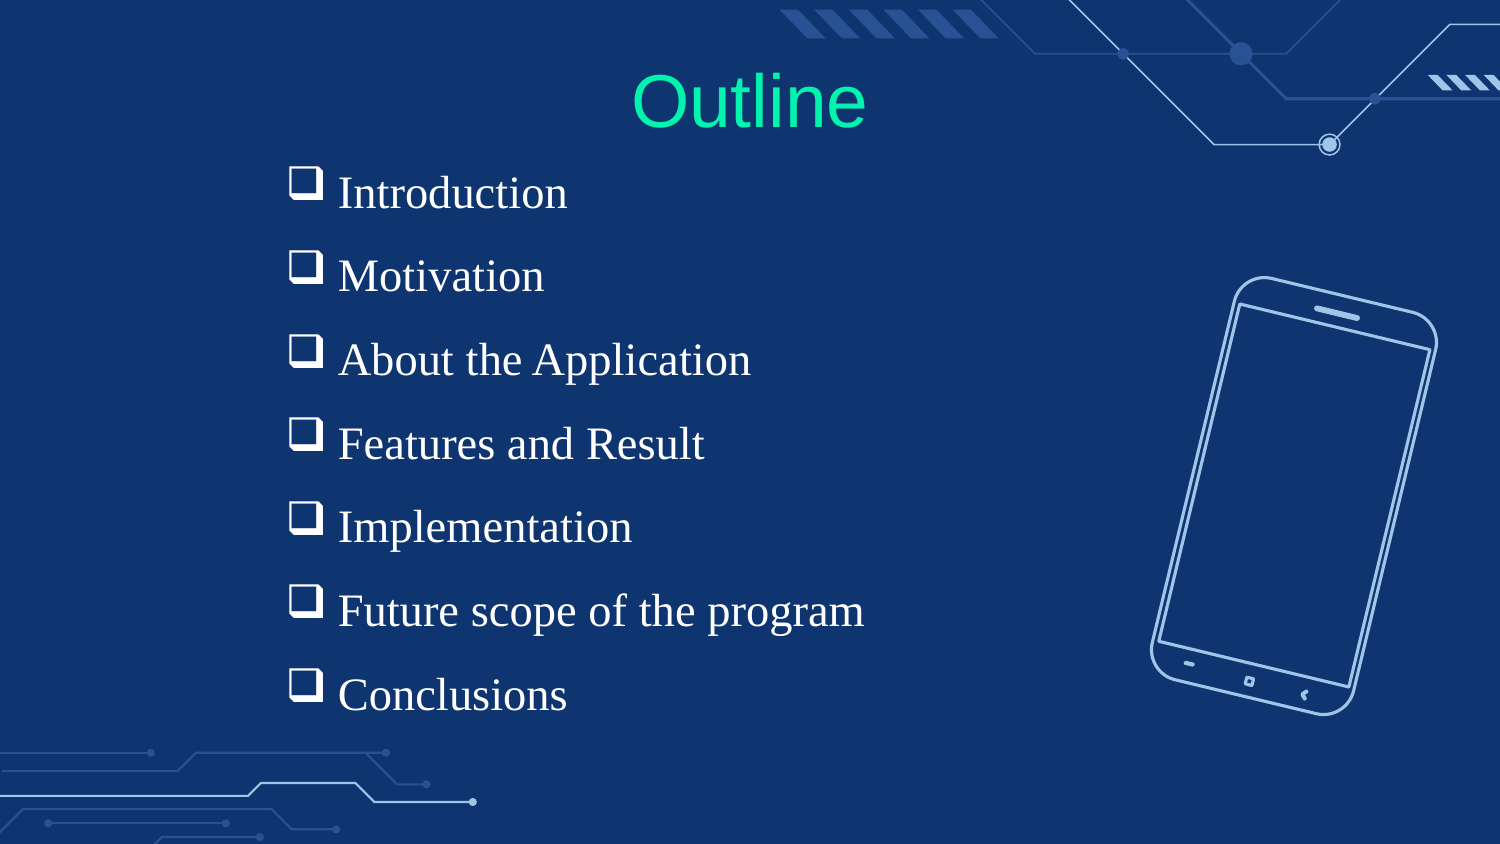

# Outline
Introduction
Motivation
About the Application
Features and Result
Implementation
Future scope of the program
Conclusions